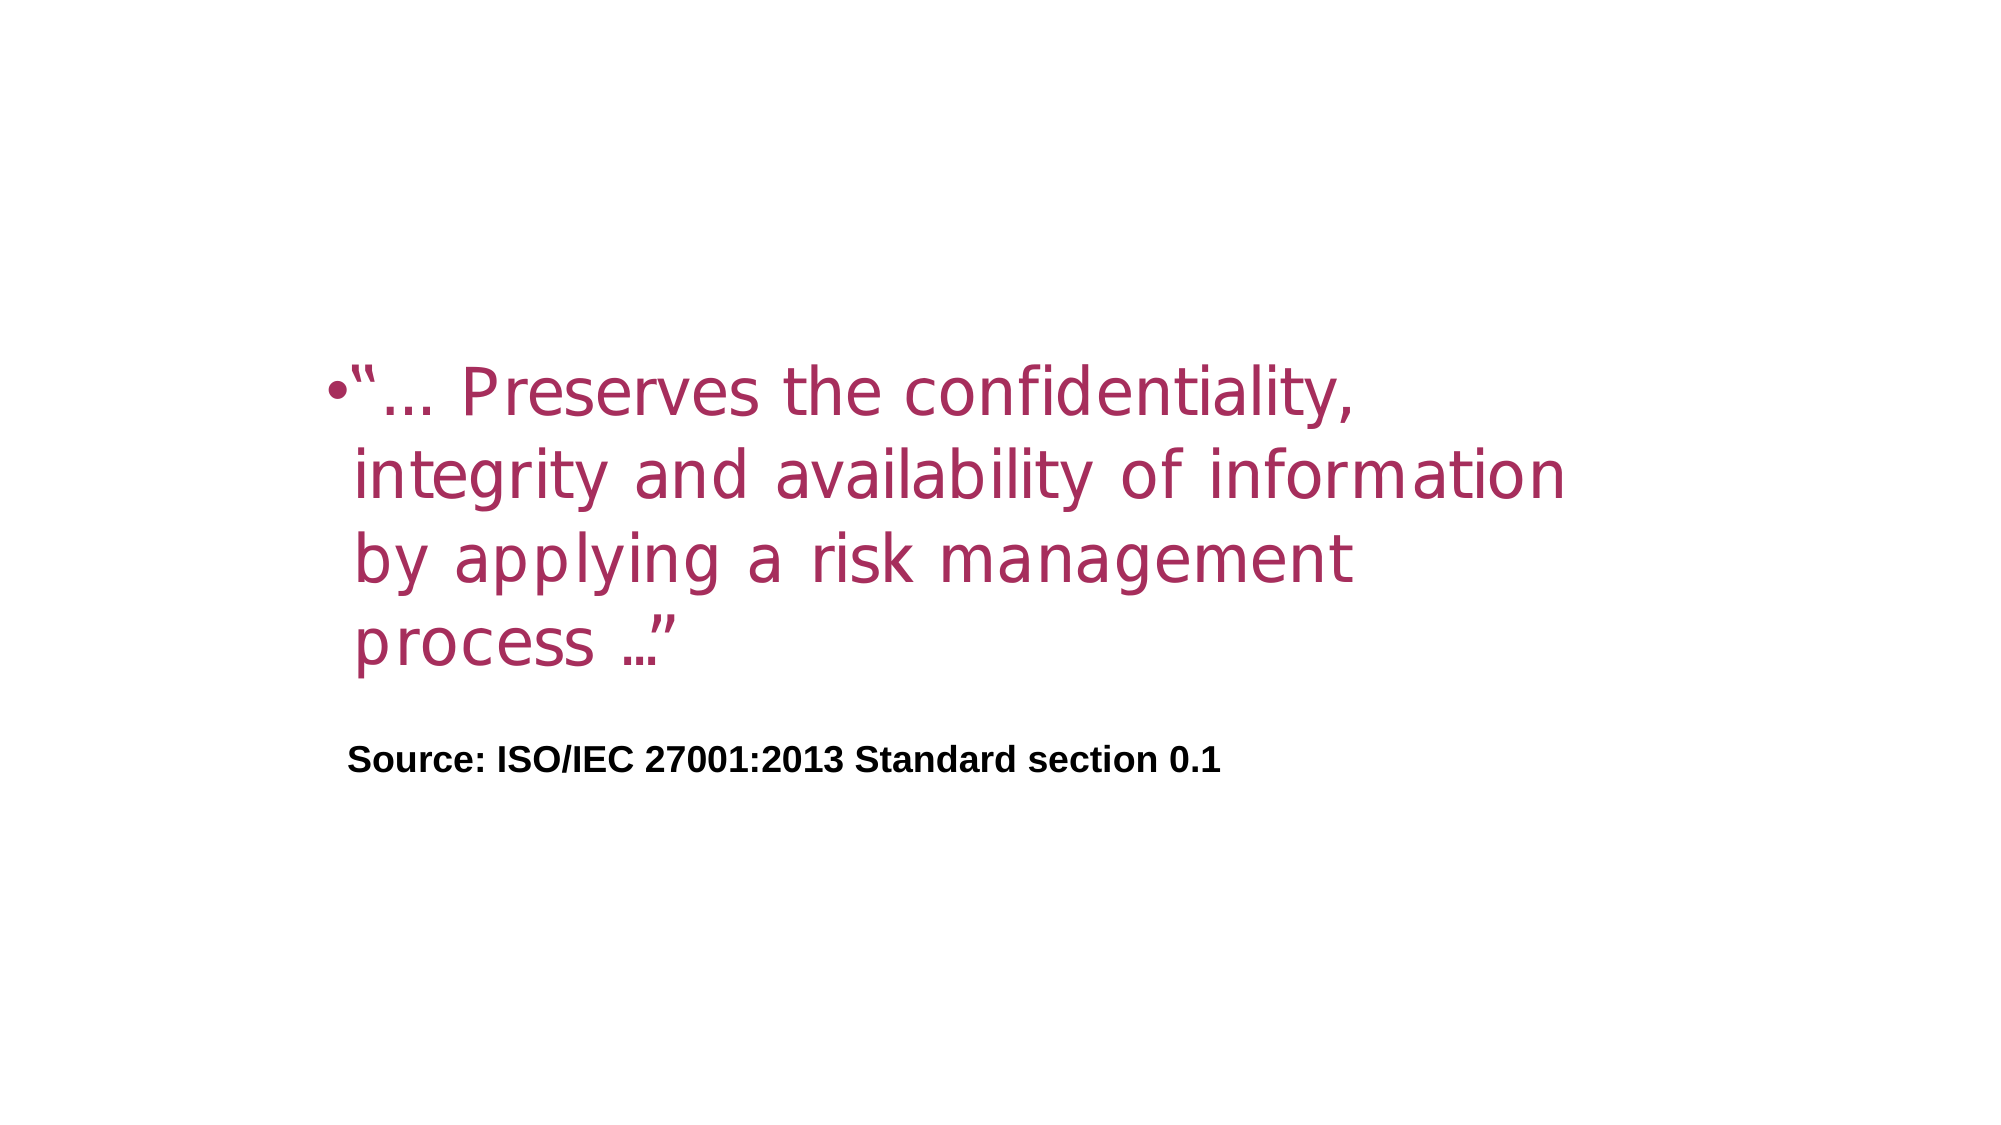

“… Preserves the confidentiality, integrity and availability of information by applying a risk management process ...”

Source: ISO/IEC 27001:2013 Standard section 0.1